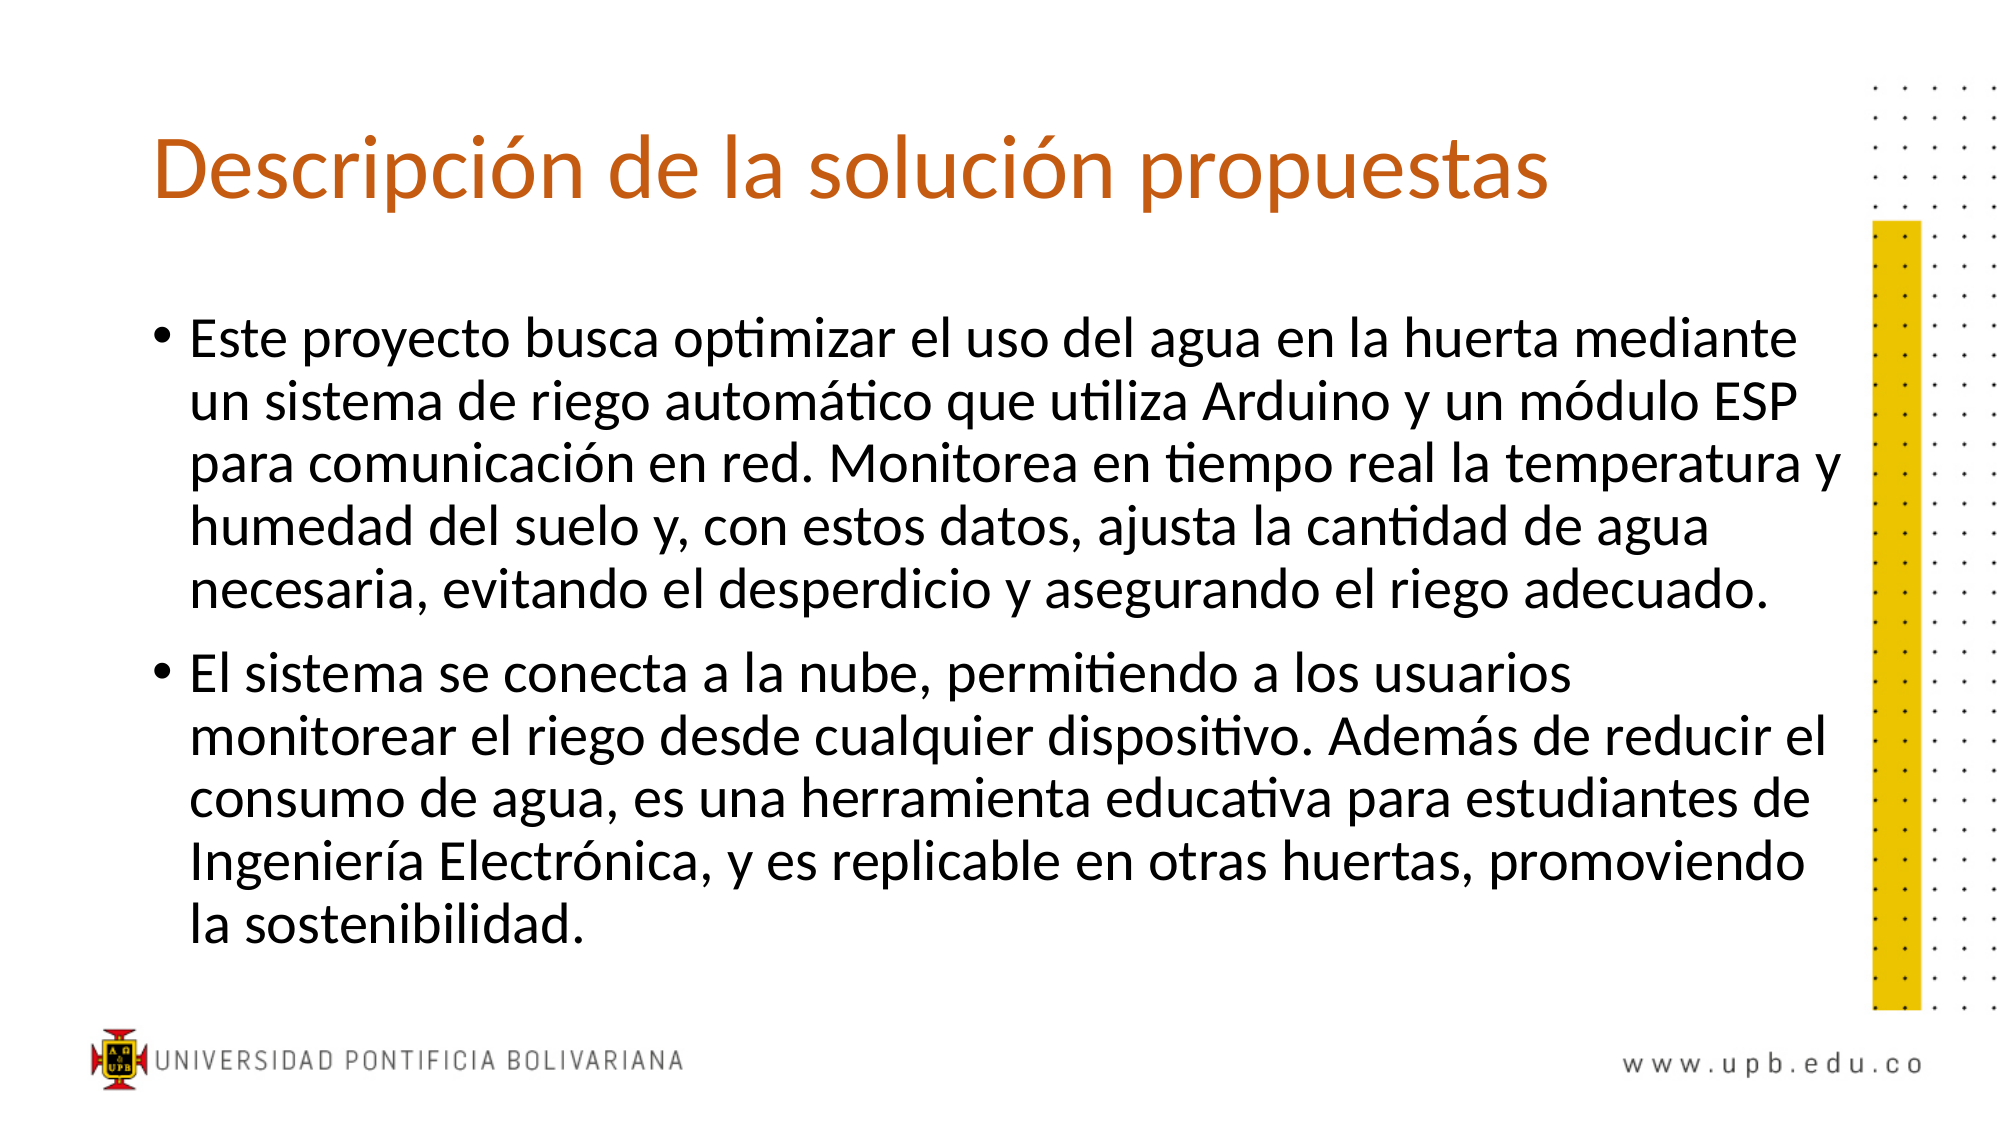

# Descripción de la solución propuestas
Este proyecto busca optimizar el uso del agua en la huerta mediante un sistema de riego automático que utiliza Arduino y un módulo ESP para comunicación en red. Monitorea en tiempo real la temperatura y humedad del suelo y, con estos datos, ajusta la cantidad de agua necesaria, evitando el desperdicio y asegurando el riego adecuado.
El sistema se conecta a la nube, permitiendo a los usuarios monitorear el riego desde cualquier dispositivo. Además de reducir el consumo de agua, es una herramienta educativa para estudiantes de Ingeniería Electrónica, y es replicable en otras huertas, promoviendo la sostenibilidad.